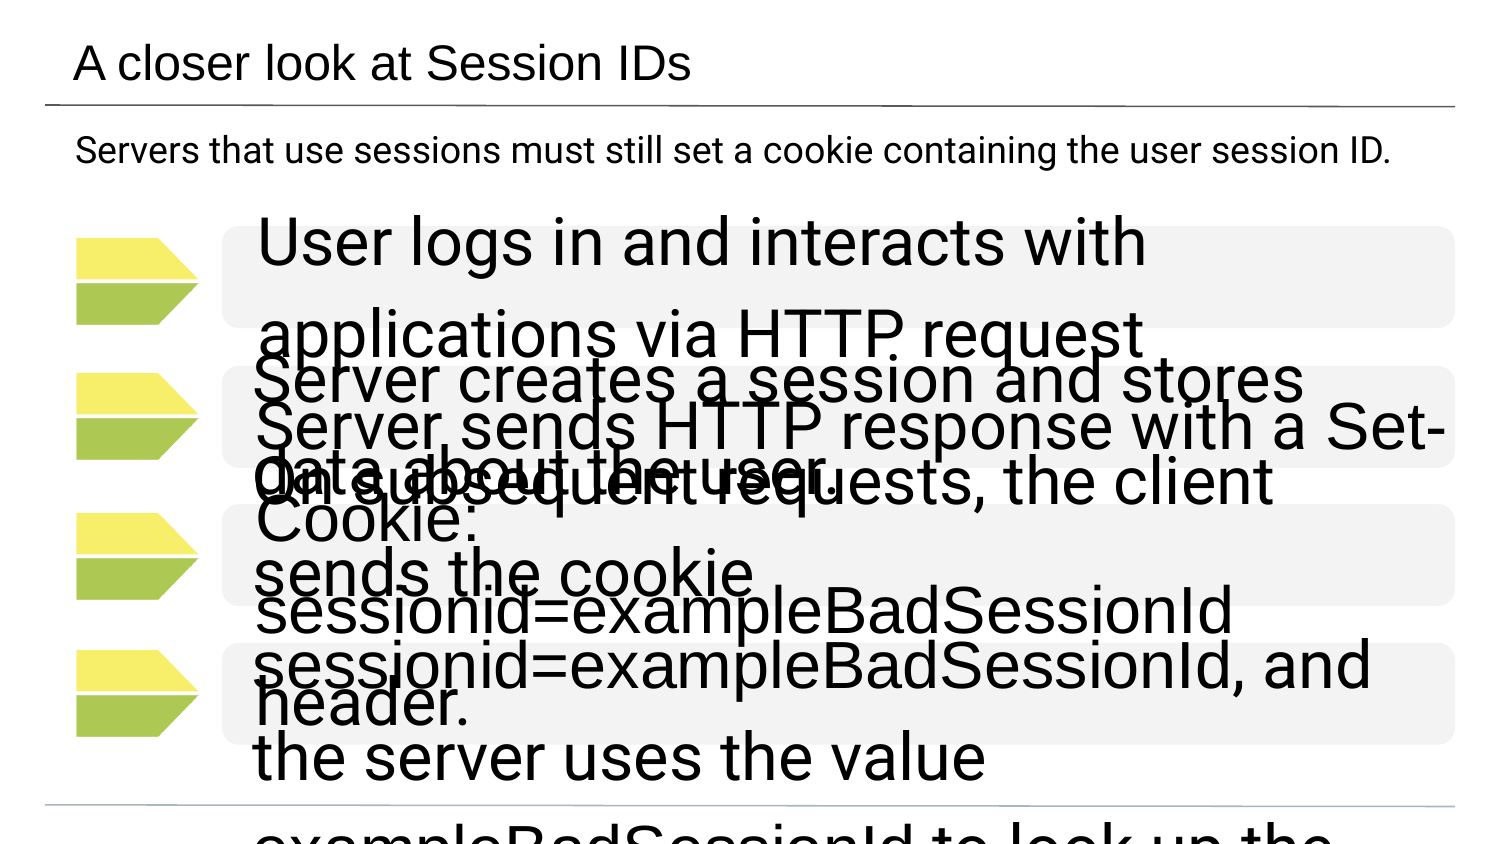

# A closer look at Session IDs
Servers that use sessions must still set a cookie containing the user session ID.
User logs in and interacts with applications via HTTP request
Server creates a session and stores data about the user.
Server sends HTTP response with a Set-Cookie: sessionid=exampleBadSessionId header.
On subsequent requests, the client sends the cookie sessionid=exampleBadSessionId, and the server uses the value exampleBadSessionId to look up the user's session in its database.